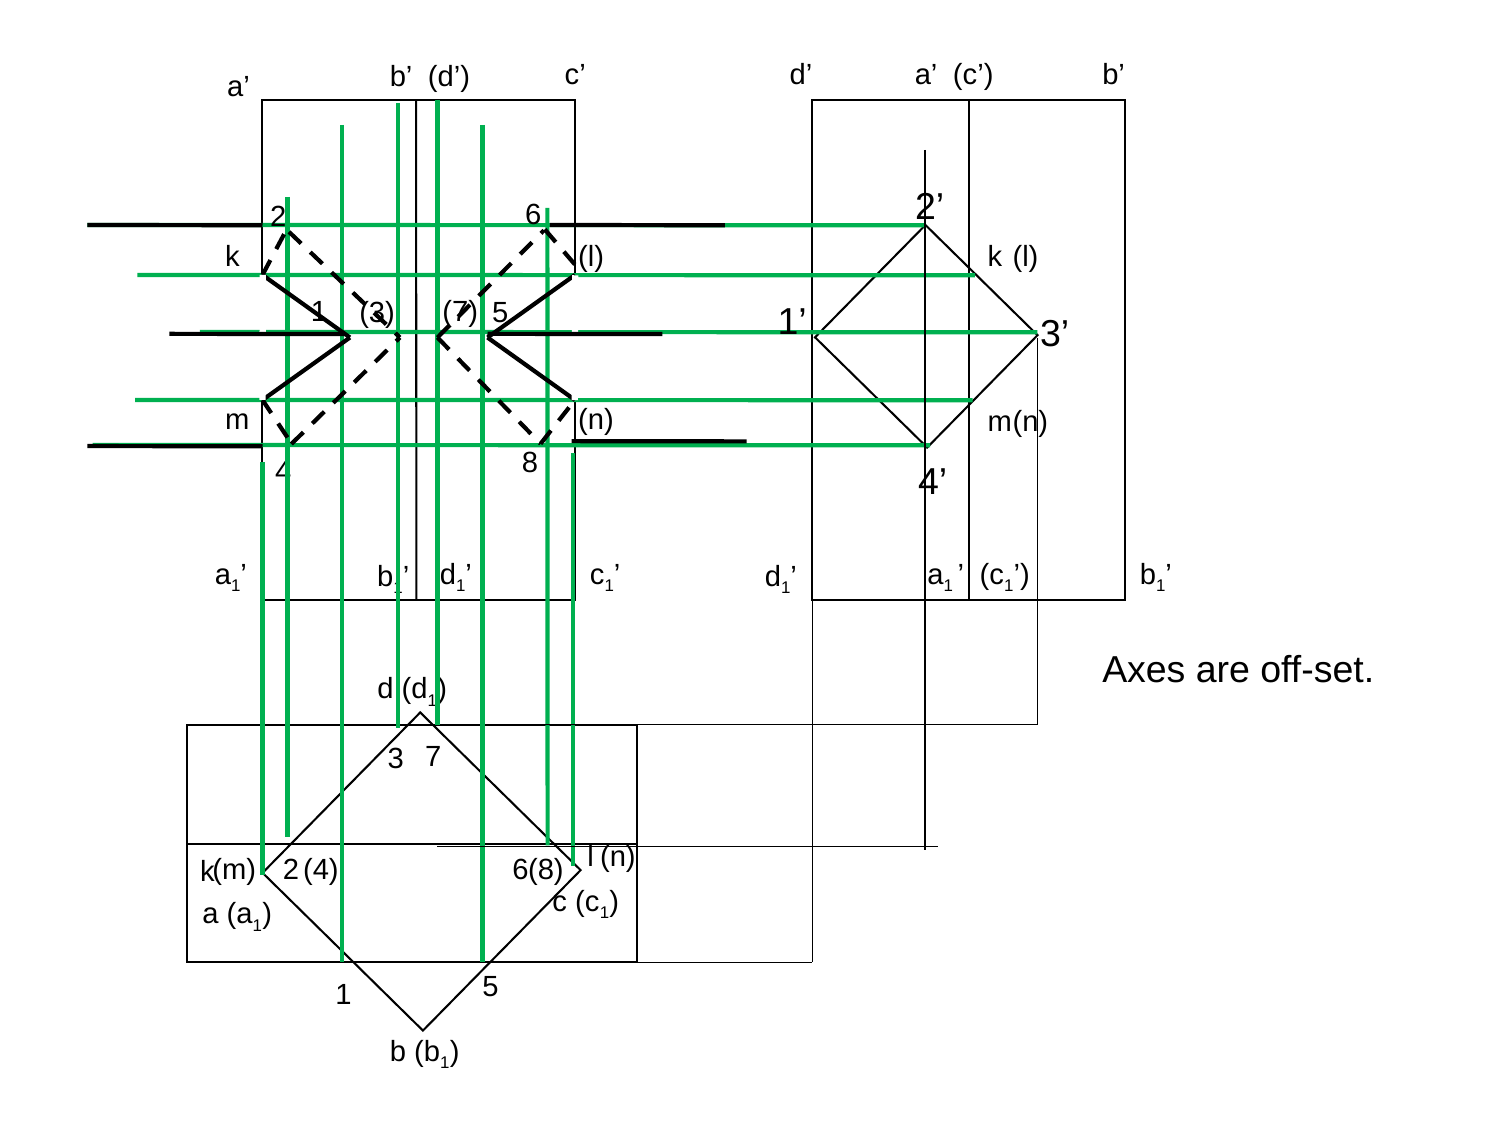

c’
d’
a’  (c’)
b’
b’  (d’)
a’

2’
6
2
k
(l)
k
(l)

1’
1
(7)
(3)
5
3’
m
(n)
m
(n)
8
4’
4
a1’
d1’
c1’
a1 ’  (c1’)
b1’
d1’
b1’
Axes are off-set.
d (d1)

7
3

l
(n)
(m)
2
(4)
6
(8)
k
c (c1)
a (a1)
5
1
b (b1)